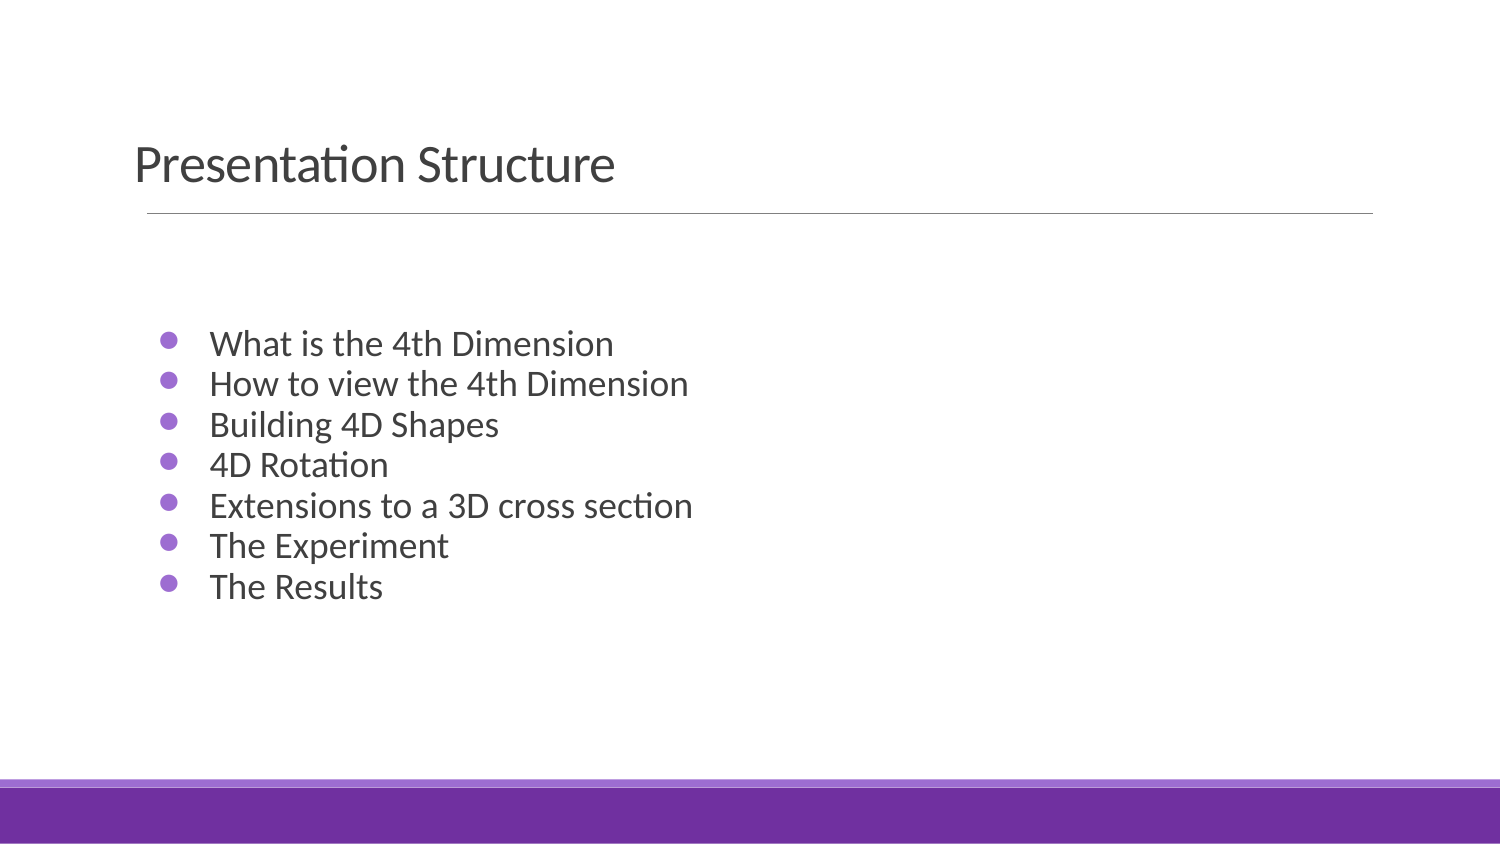

# Presentation Structure
What is the 4th Dimension
How to view the 4th Dimension
Building 4D Shapes
4D Rotation
Extensions to a 3D cross section
The Experiment
The Results